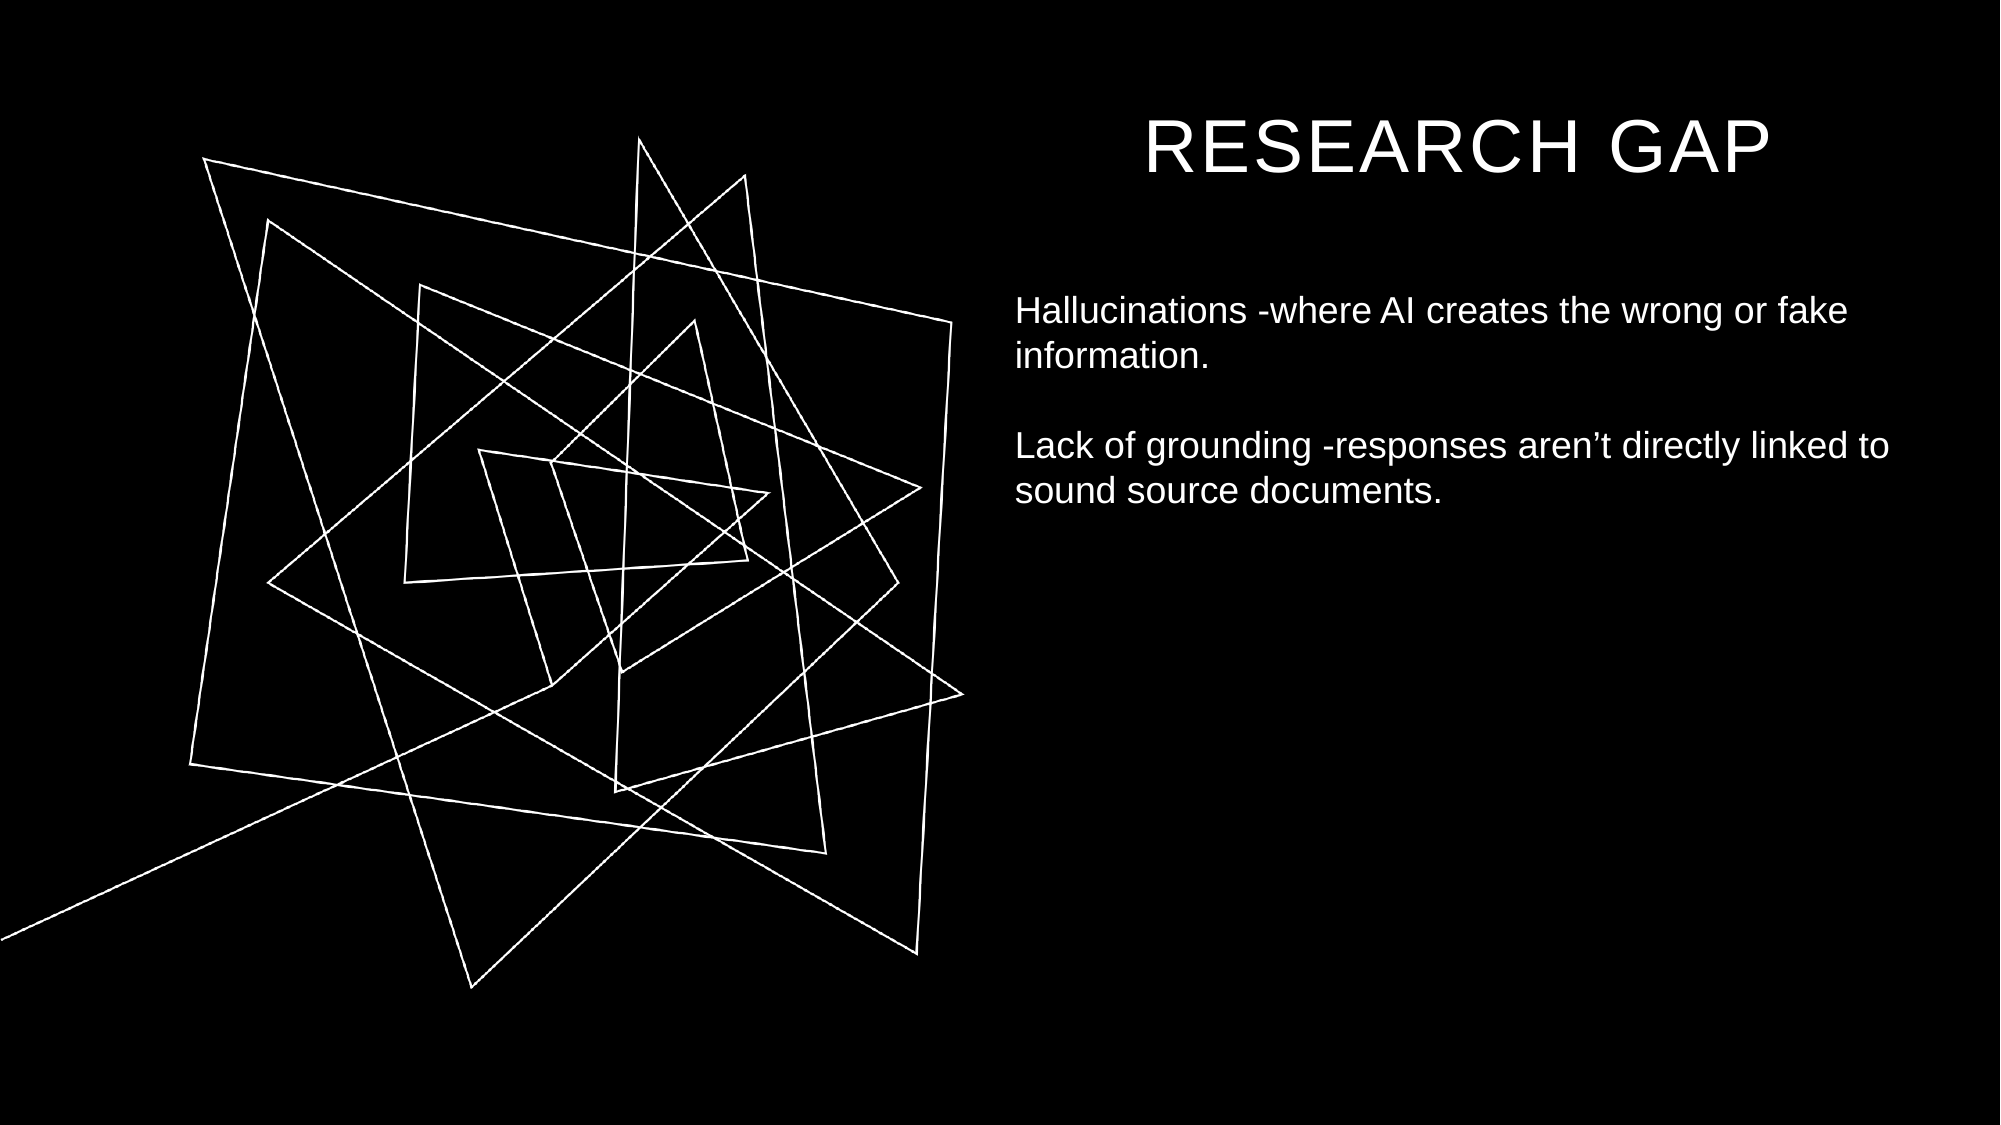

# Research gap
Hallucinations -where AI creates the wrong or fake information.

Lack of grounding -responses aren’t directly linked to sound source documents.